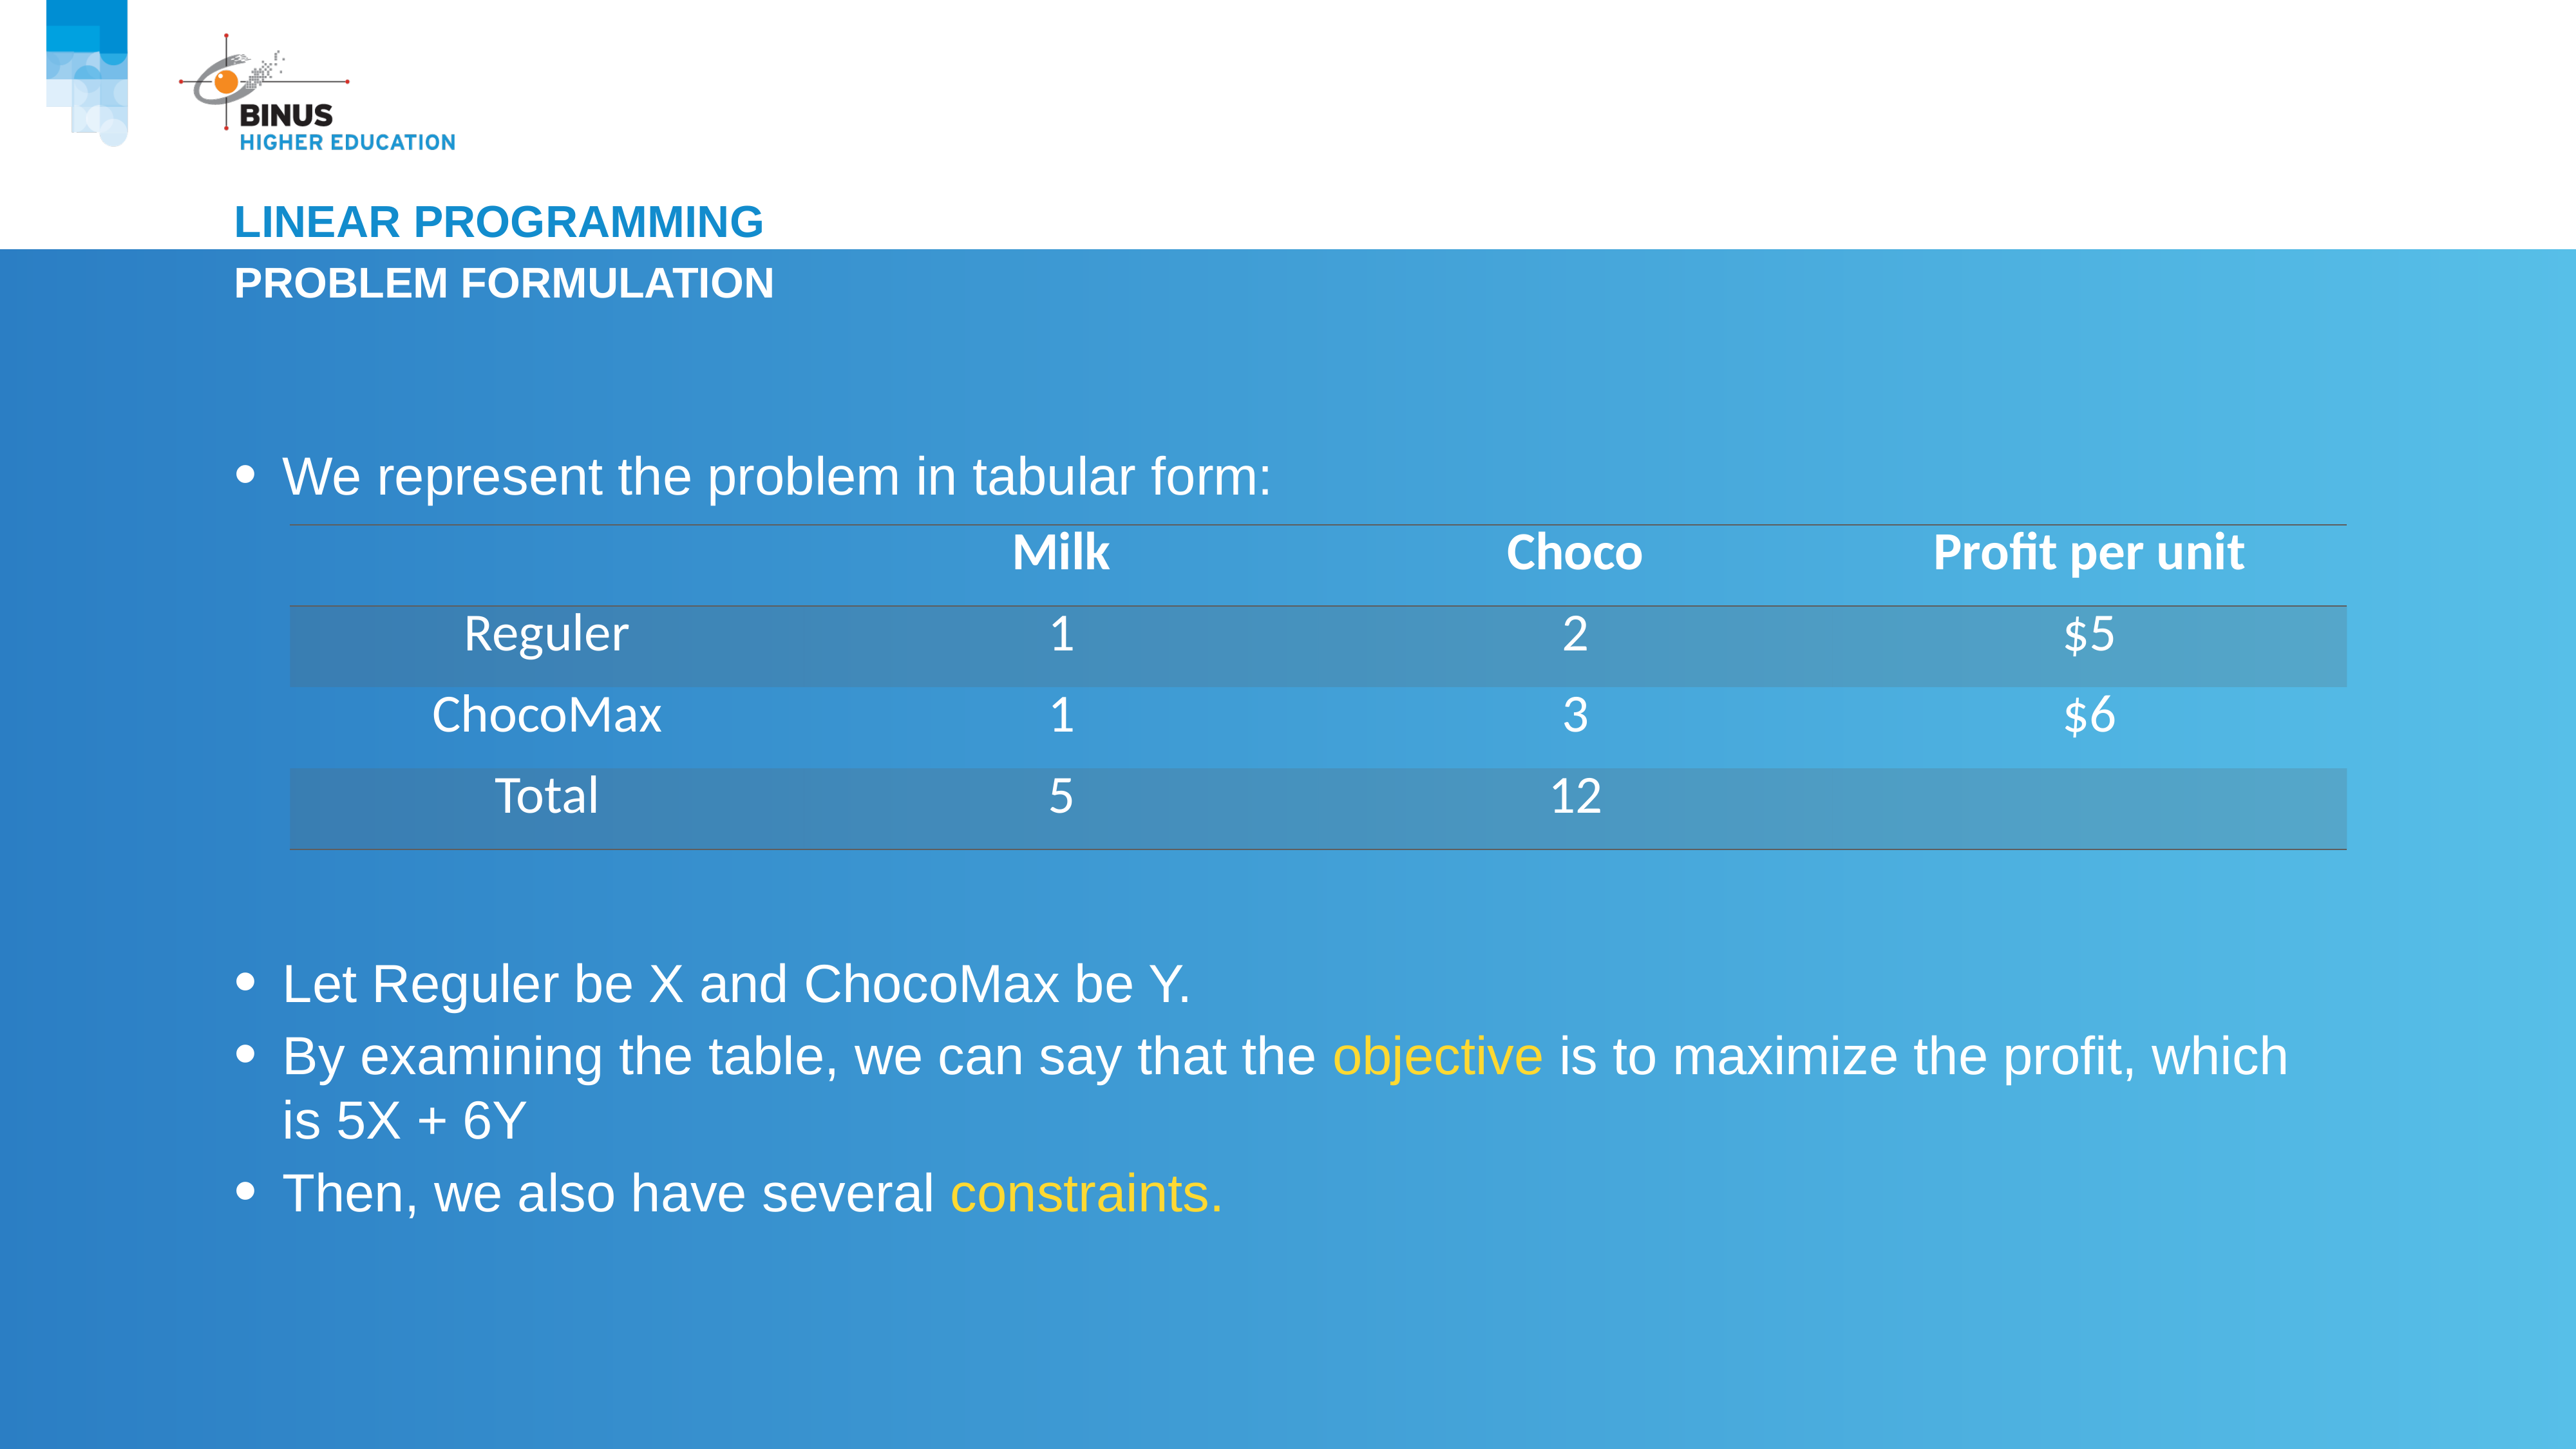

# Linear programming
Problem formulation
We represent the problem in tabular form:

Let Reguler be X and ChocoMax be Y.
By examining the table, we can say that the objective is to maximize the profit, which is 5X + 6Y
Then, we also have several constraints.
|  | Milk | Choco | Profit per unit |
| --- | --- | --- | --- |
| Reguler | 1 | 2 | $5 |
| ChocoMax | 1 | 3 | $6 |
| Total | 5 | 12 |  |